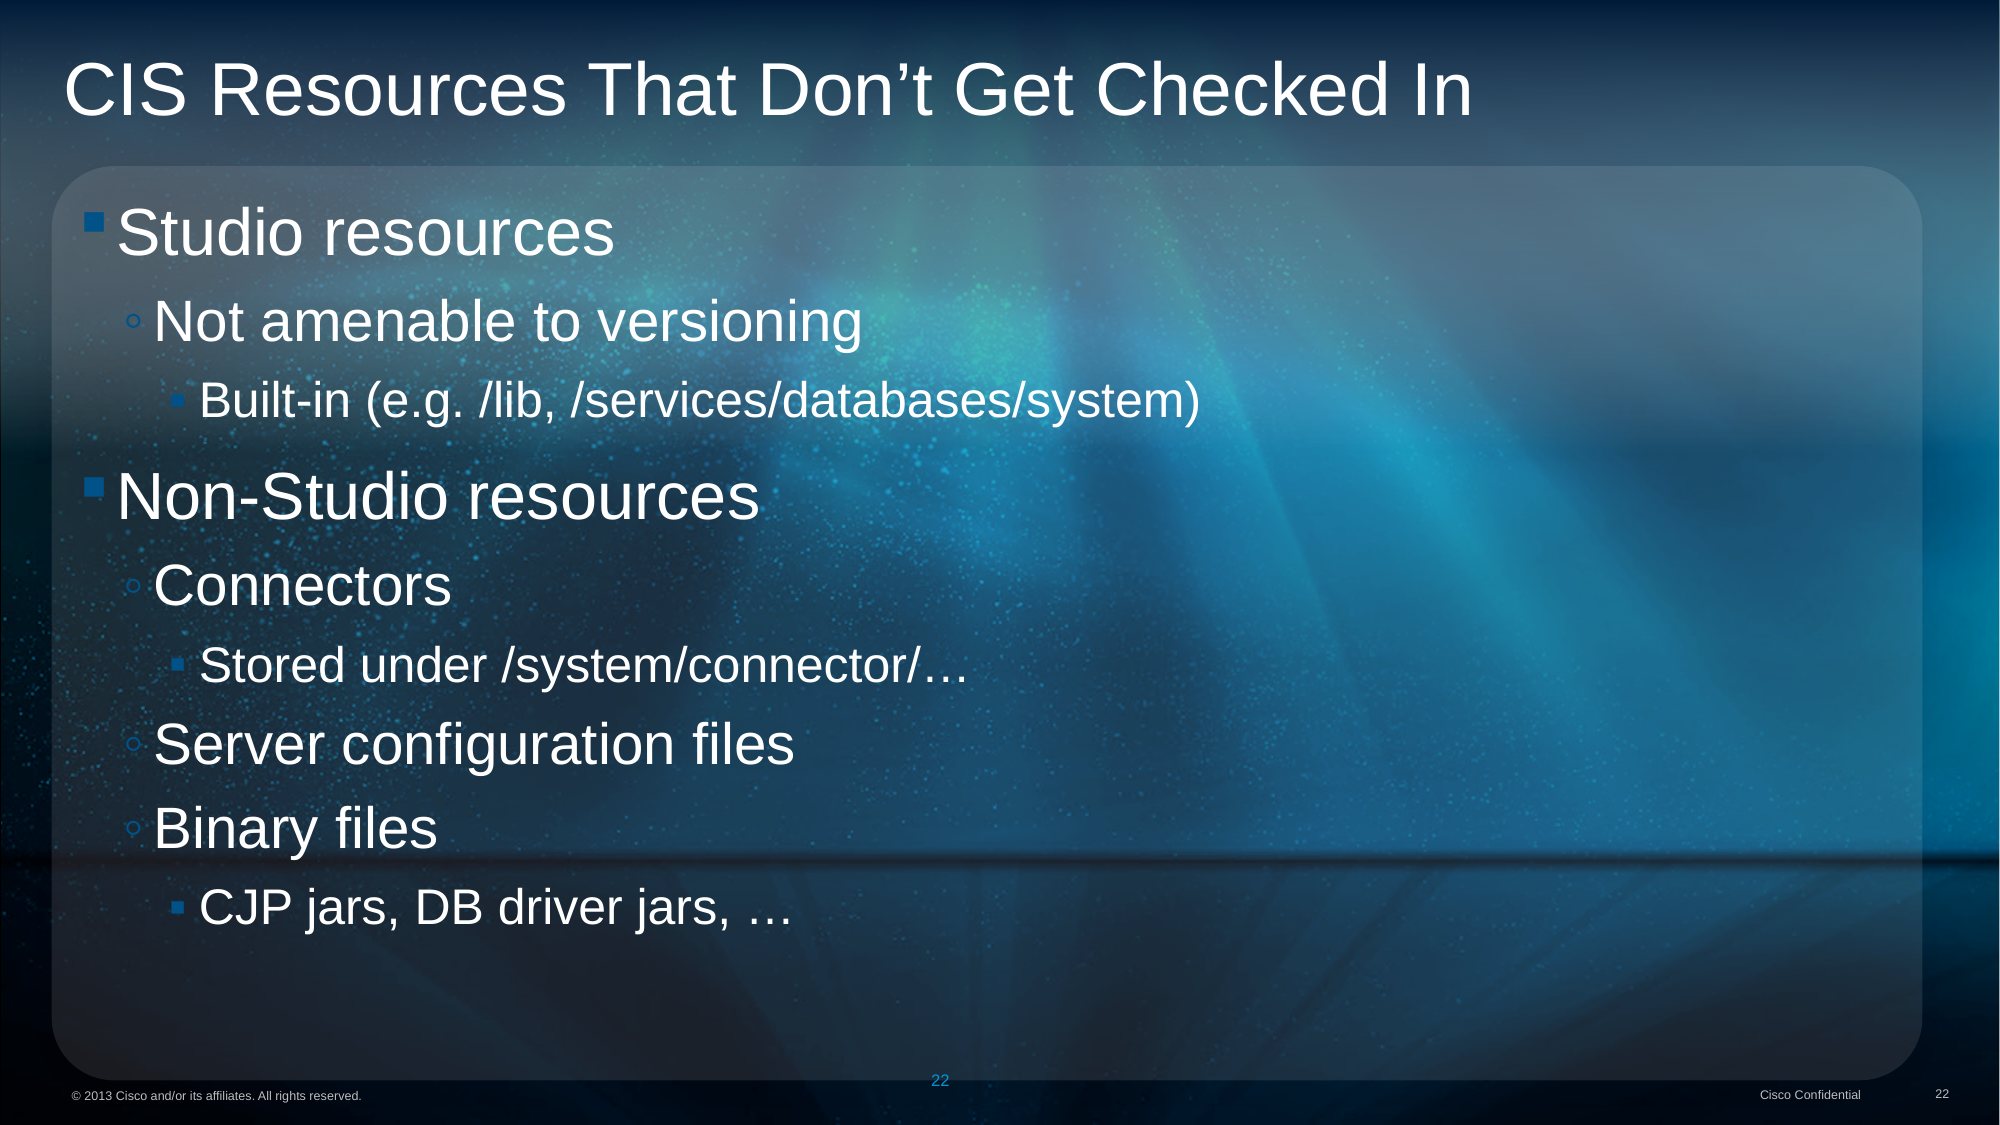

# CIS Resources That Don’t Get Checked In

Studio resources
Not amenable to versioning
Built-in (e.g. /lib, /services/databases/system)
Non-Studio resources
Connectors
Stored under /system/connector/…
Server configuration files
Binary files
CJP jars, DB driver jars, …
22